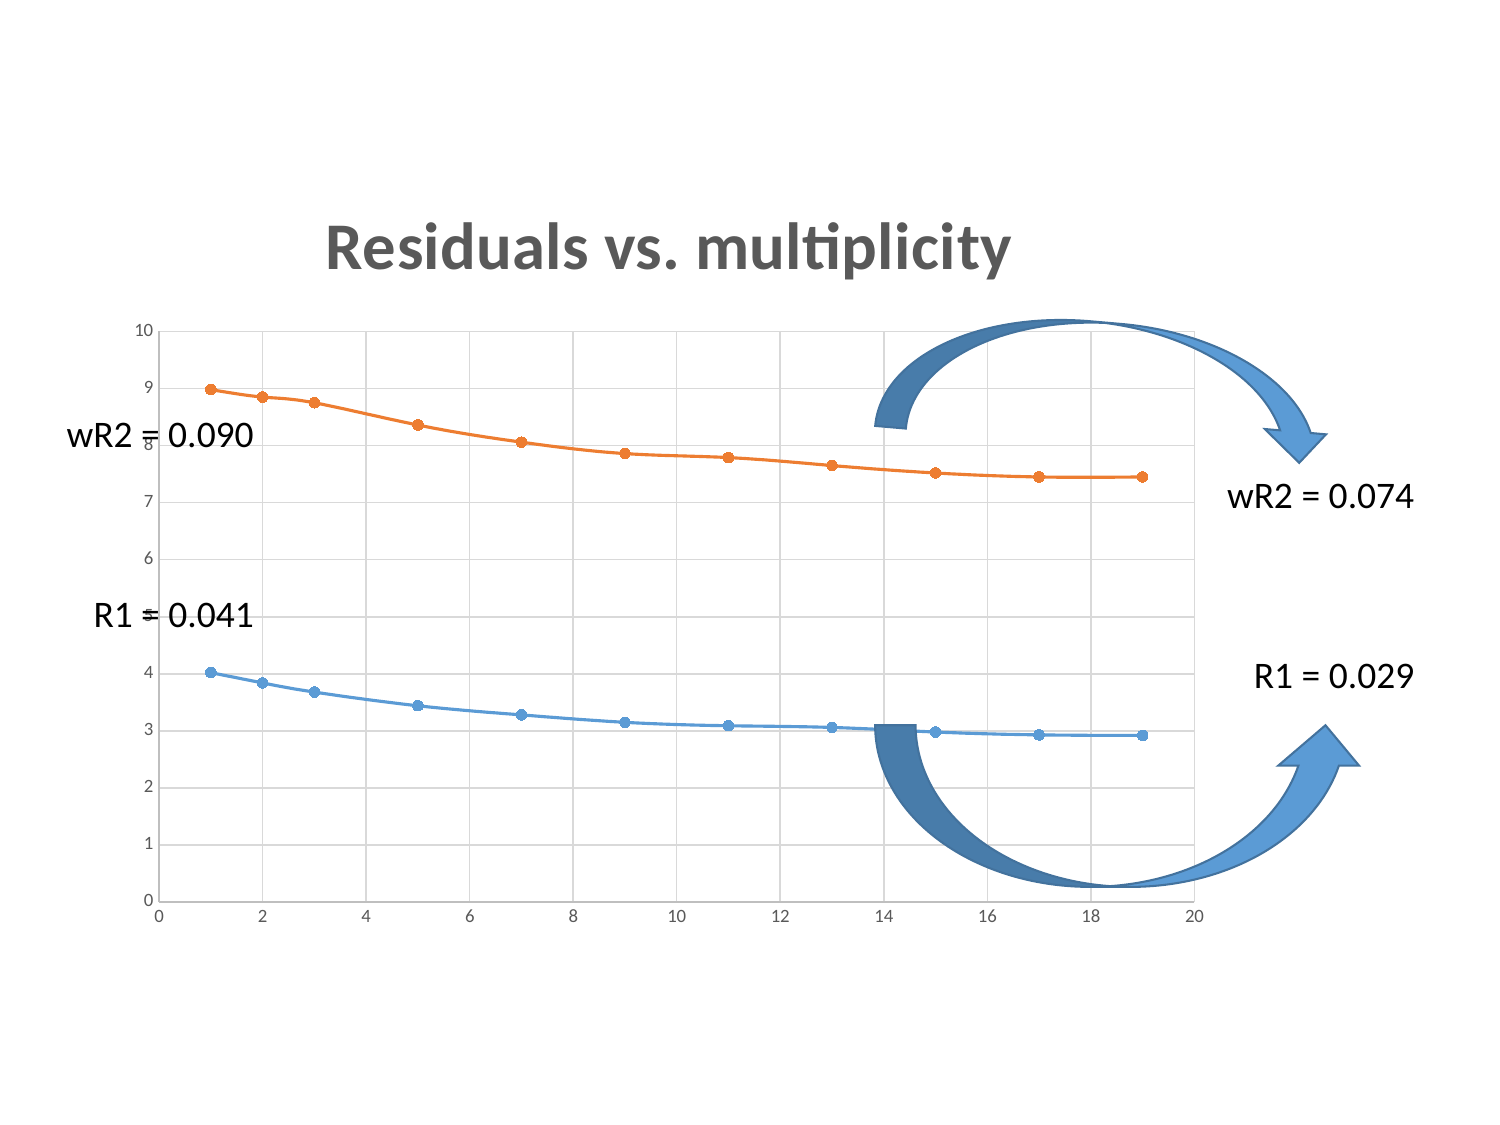

### Chart: Residuals vs. multiplicity

| Category |  |  |
|---|---|---|
wR2 = 0.090
wR2 = 0.074
R1 = 0.041
R1 = 0.029